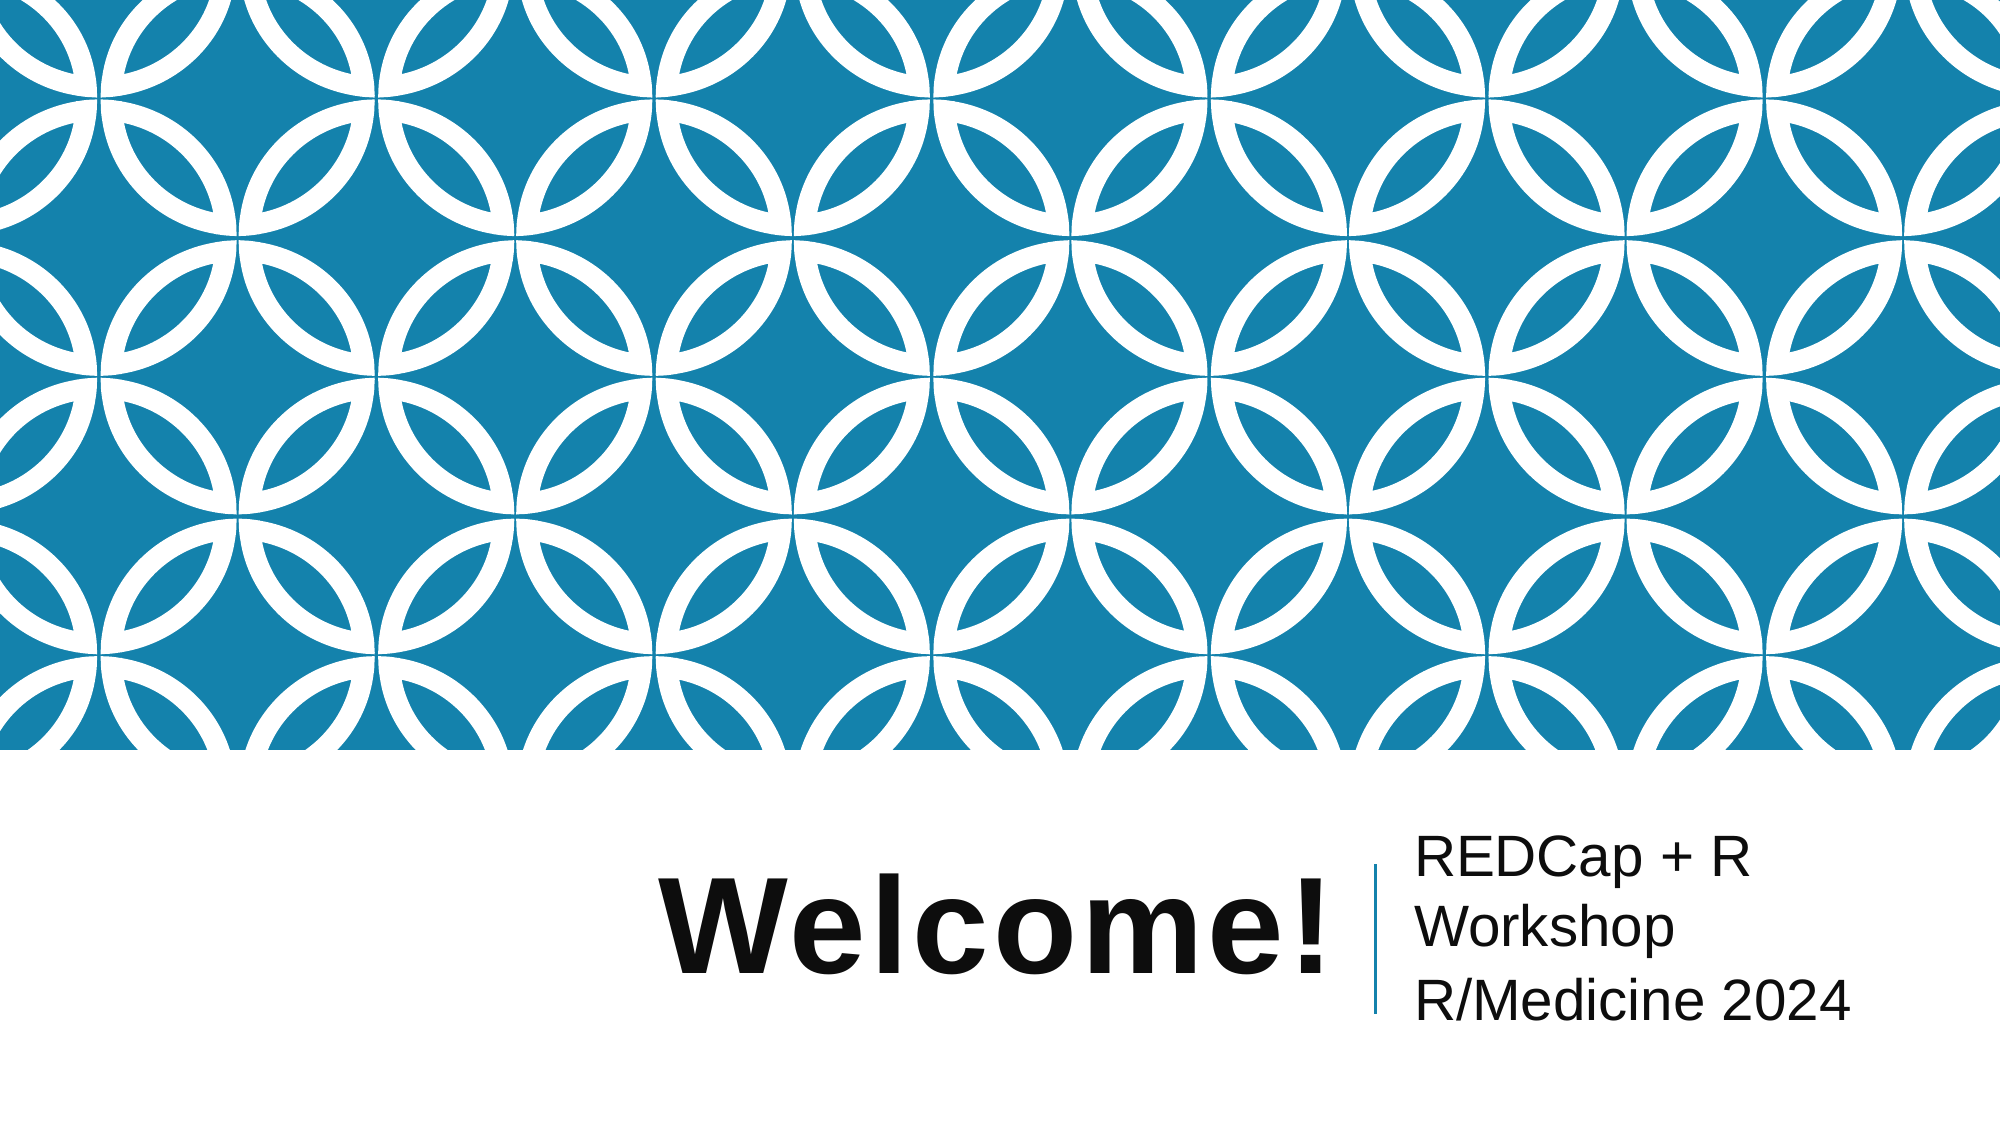

REDCap + R Workshop
R/Medicine 2024
# Welcome!